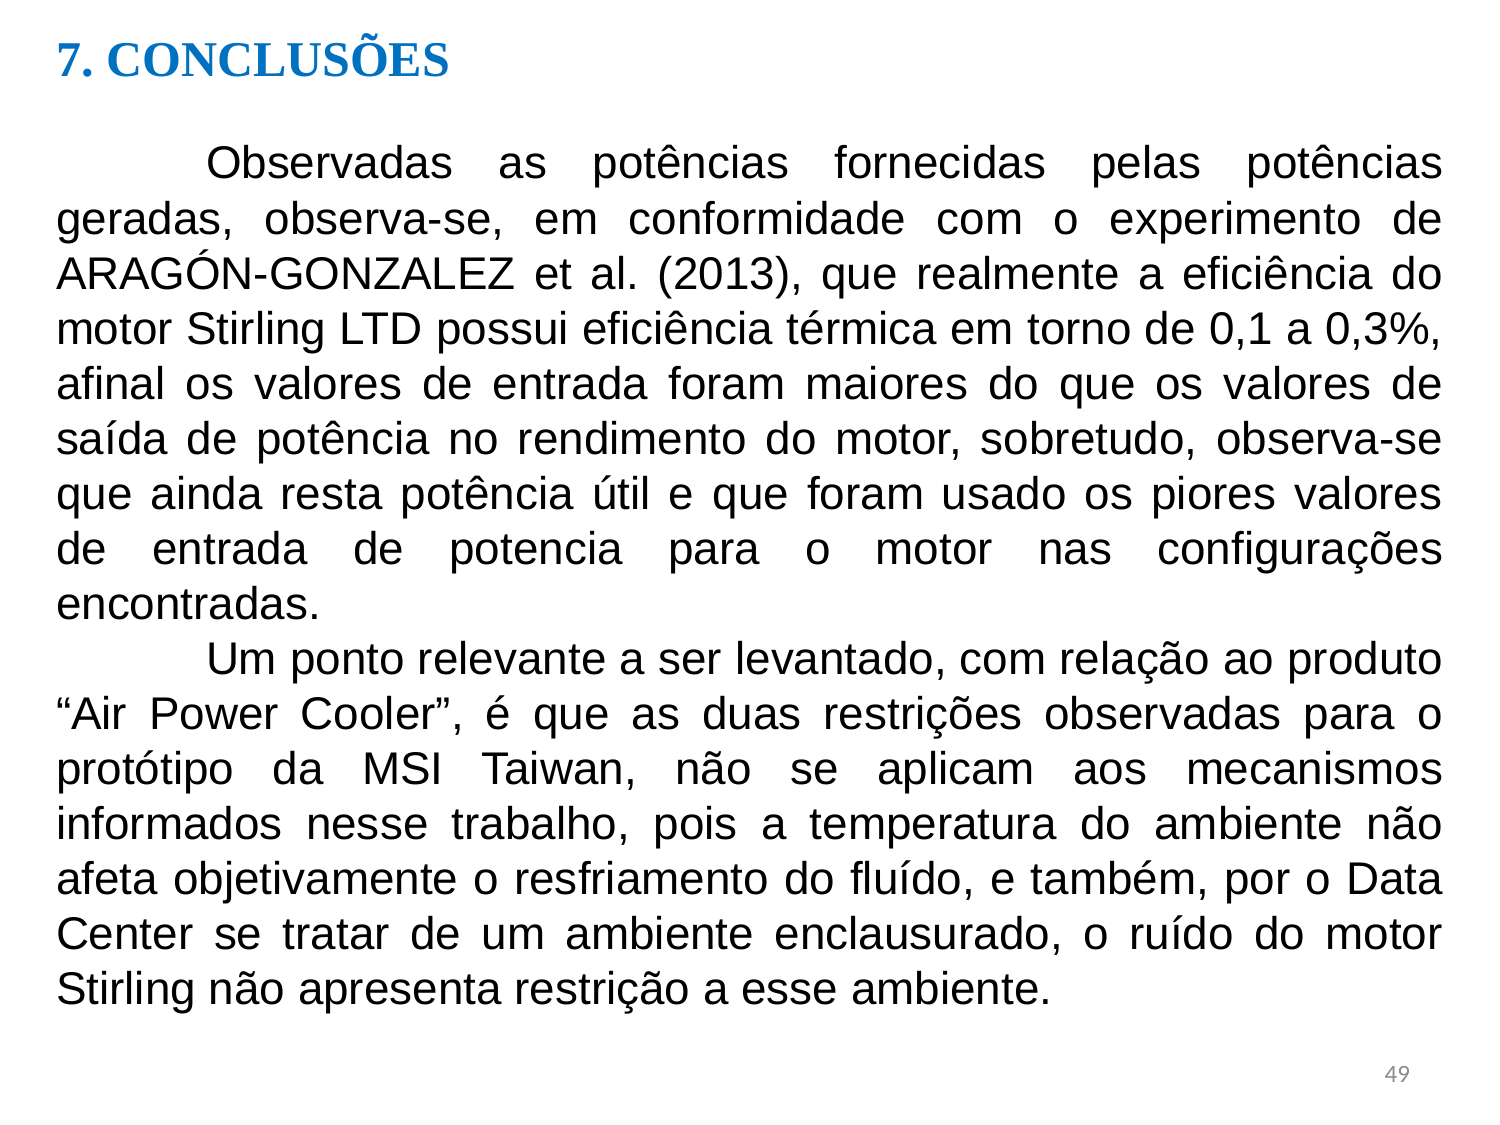

7. CONCLUSÕES
	Observadas as potências fornecidas pelas potências geradas, observa-se, em conformidade com o experimento de ARAGÓN-GONZALEZ et al. (2013), que realmente a eficiência do motor Stirling LTD possui eficiência térmica em torno de 0,1 a 0,3%, afinal os valores de entrada foram maiores do que os valores de saída de potência no rendimento do motor, sobretudo, observa-se que ainda resta potência útil e que foram usado os piores valores de entrada de potencia para o motor nas configurações encontradas.
	Um ponto relevante a ser levantado, com relação ao produto “Air Power Cooler”, é que as duas restrições observadas para o protótipo da MSI Taiwan, não se aplicam aos mecanismos informados nesse trabalho, pois a temperatura do ambiente não afeta objetivamente o resfriamento do fluído, e também, por o Data Center se tratar de um ambiente enclausurado, o ruído do motor Stirling não apresenta restrição a esse ambiente.
49